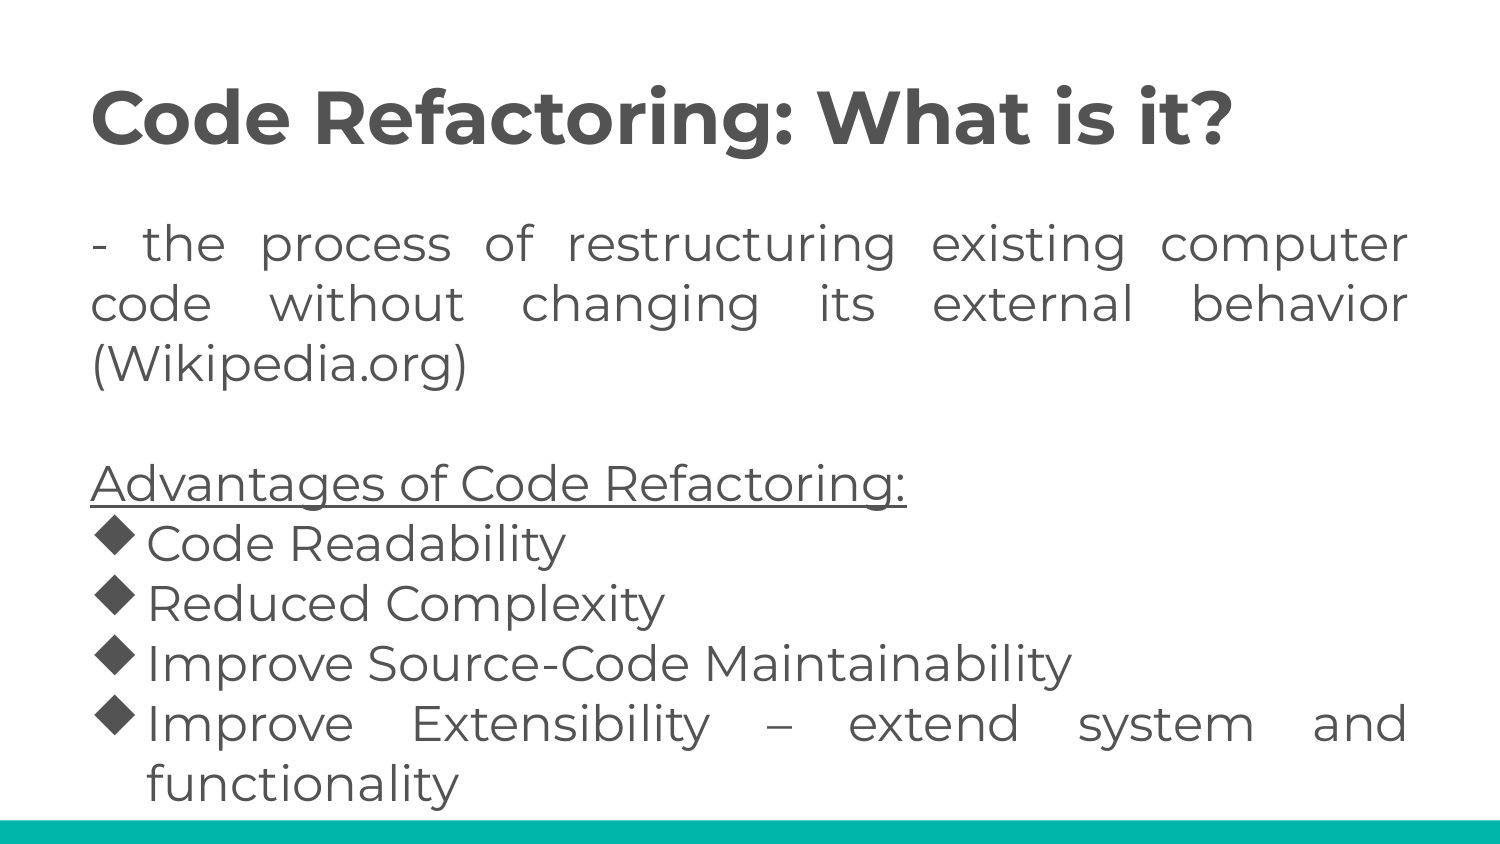

# Code Refactoring: What is it?
- the process of restructuring existing computer code without changing its external behavior (Wikipedia.org)

Advantages of Code Refactoring:
Code Readability
Reduced Complexity
Improve Source-Code Maintainability
Improve Extensibility – extend system and functionality